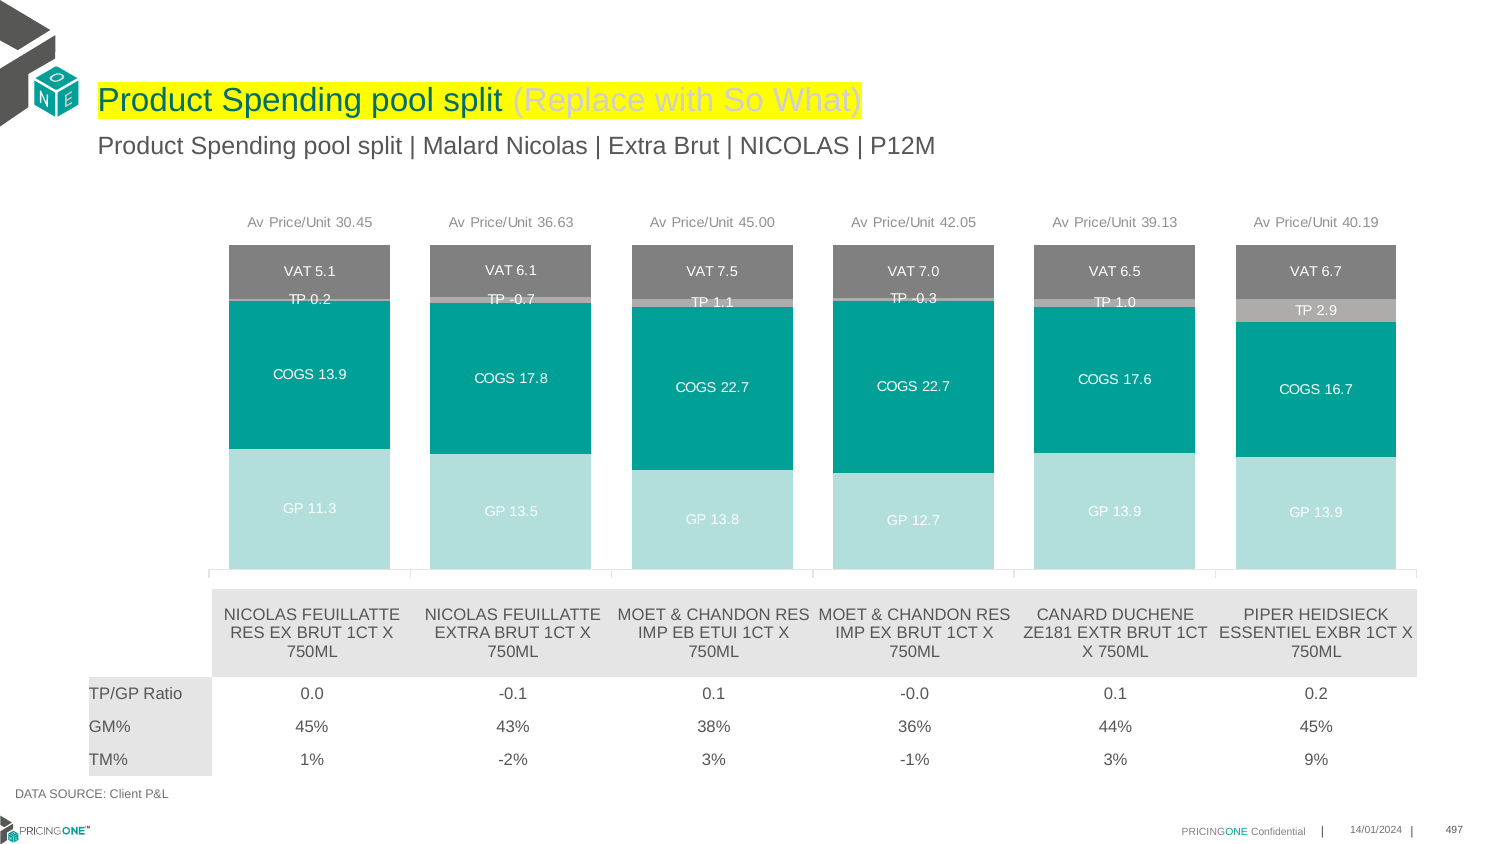

# Product Spending pool split (Replace with So What)
Product Spending pool split | Malard Nicolas | Extra Brut | NICOLAS | P12M

### Chart

| Category | GP | COGS | TP | VAT |
|---|---|---|---|---|
| Av Price/Unit 30.45 | 11.320845365343633 | 13.899442753448351 | 0.1571532023699298 | 5.075488264232386 |
| Av Price/Unit 36.63 | 13.48837019982624 | 17.753950173761947 | -0.718138502751227 | 6.104836374167399 |
| Av Price/Unit 45.00 | 13.763791185576396 | 22.672635166636322 | 1.0609356644205619 | 7.499484004127976 |
| Av Price/Unit 42.05 | 12.679924840764334 | 22.66696178343949 | -0.301769851380044 | 7.009023354564756 |
| Av Price/Unit 39.13 | 13.929 | 17.571 | 0.9904434250764567 | 6.498088685015289 |
| Av Price/Unit 40.19 | 13.902453053435112 | 16.720809541984732 | 2.86910381679391 | 6.698473282442741 |
|  | NICOLAS FEUILLATTE RES EX BRUT 1CT X 750ML | NICOLAS FEUILLATTE EXTRA BRUT 1CT X 750ML | MOET & CHANDON RES IMP EB ETUI 1CT X 750ML | MOET & CHANDON RES IMP EX BRUT 1CT X 750ML | CANARD DUCHENE ZE181 EXTR BRUT 1CT X 750ML | PIPER HEIDSIECK ESSENTIEL EXBR 1CT X 750ML |
| --- | --- | --- | --- | --- | --- | --- |
| TP/GP Ratio | 0.0 | -0.1 | 0.1 | -0.0 | 0.1 | 0.2 |
| GM% | 45% | 43% | 38% | 36% | 44% | 45% |
| TM% | 1% | -2% | 3% | -1% | 3% | 9% |
DATA SOURCE: Client P&L

14/01/2024
497